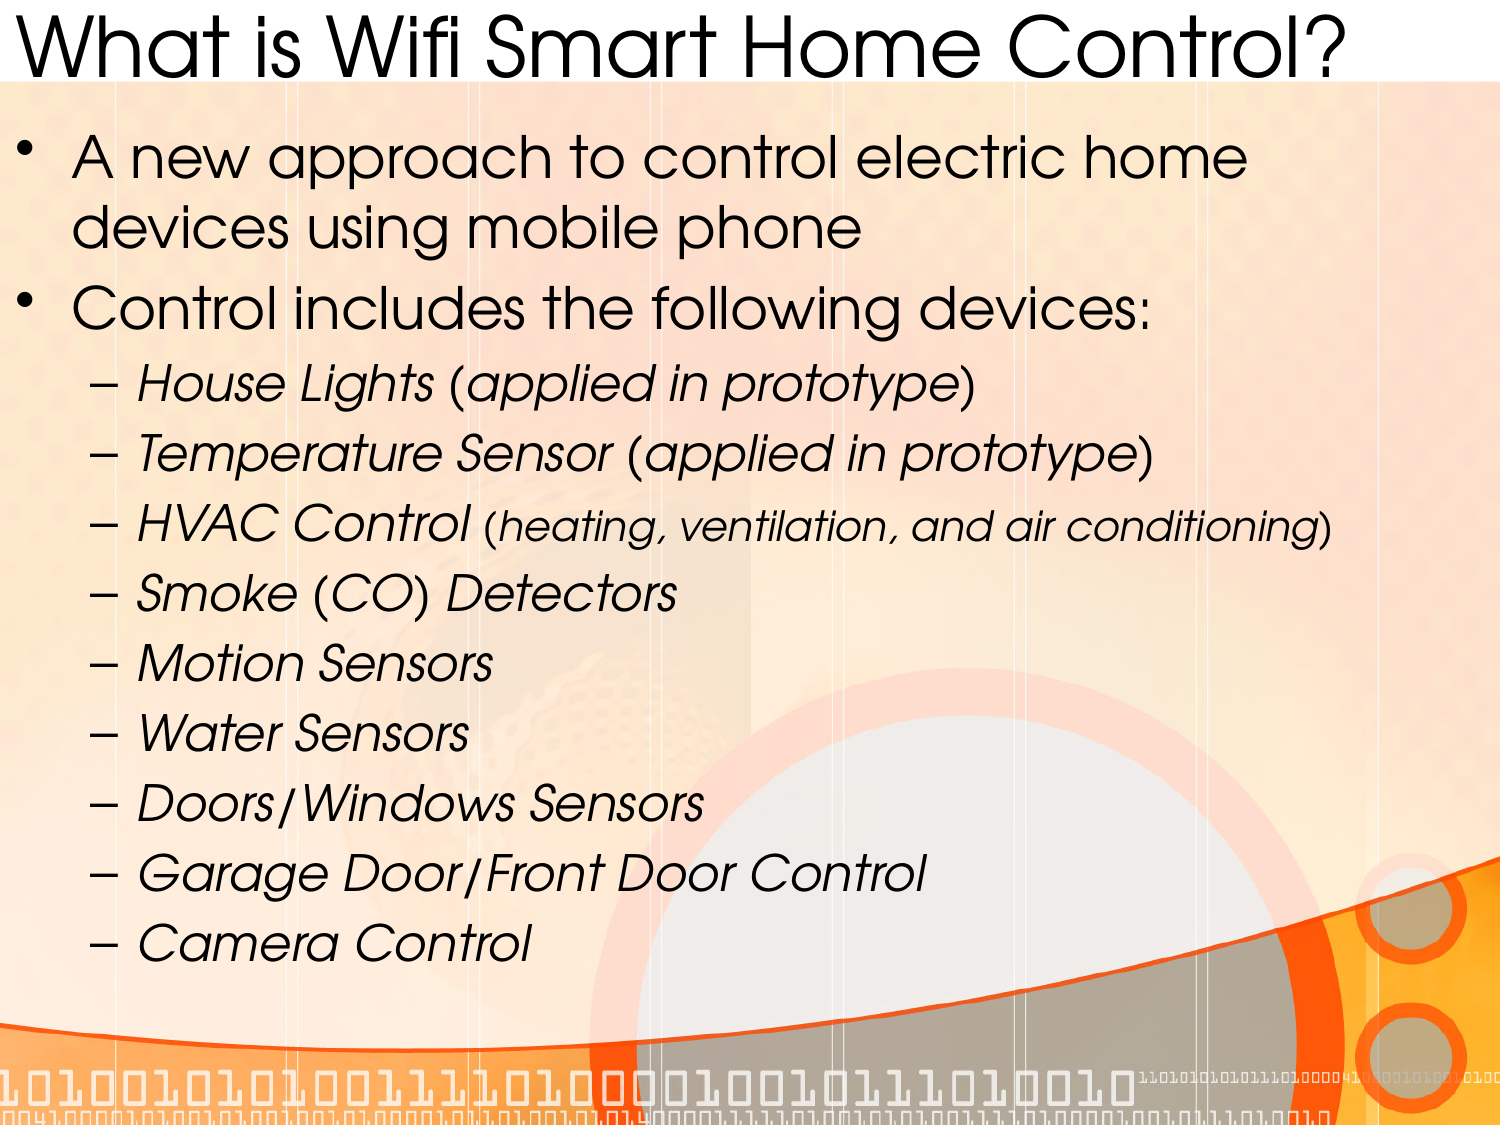

# What is Wifi Smart Home Control?
A new approach to control electric home devices using mobile phone
Control includes the following devices:
House Lights (applied in prototype)
Temperature Sensor (applied in prototype)
HVAC Control (heating, ventilation, and air conditioning)
Smoke (CO) Detectors
Motion Sensors
Water Sensors
Doors/Windows Sensors
Garage Door/Front Door Control
Camera Control